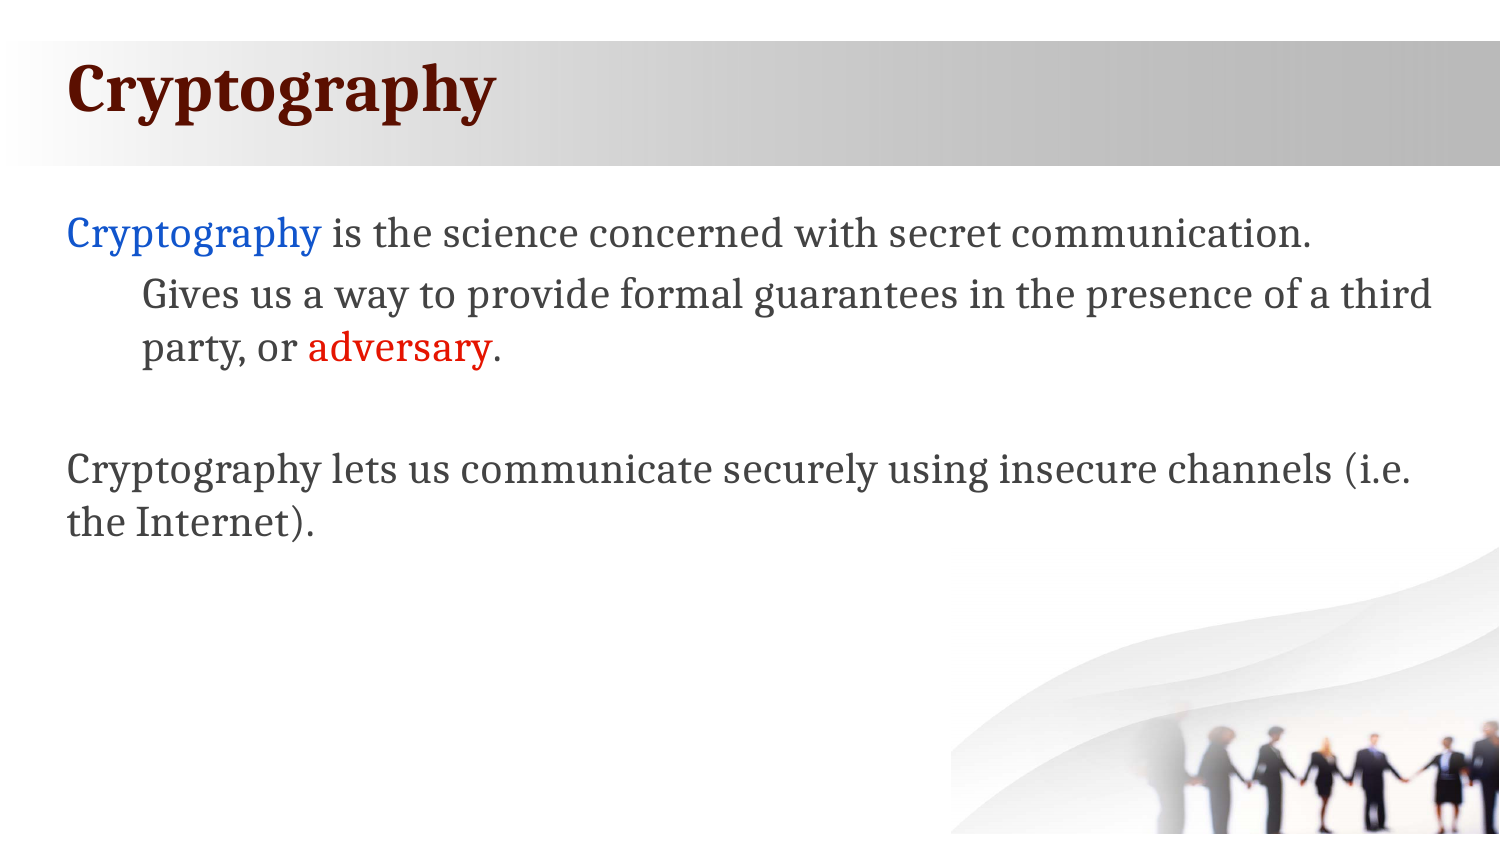

# Cryptography
Cryptography is the science concerned with secret communication.
Gives us a way to provide formal guarantees in the presence of a third party, or adversary.

Cryptography lets us communicate securely using insecure channels (i.e. the Internet).